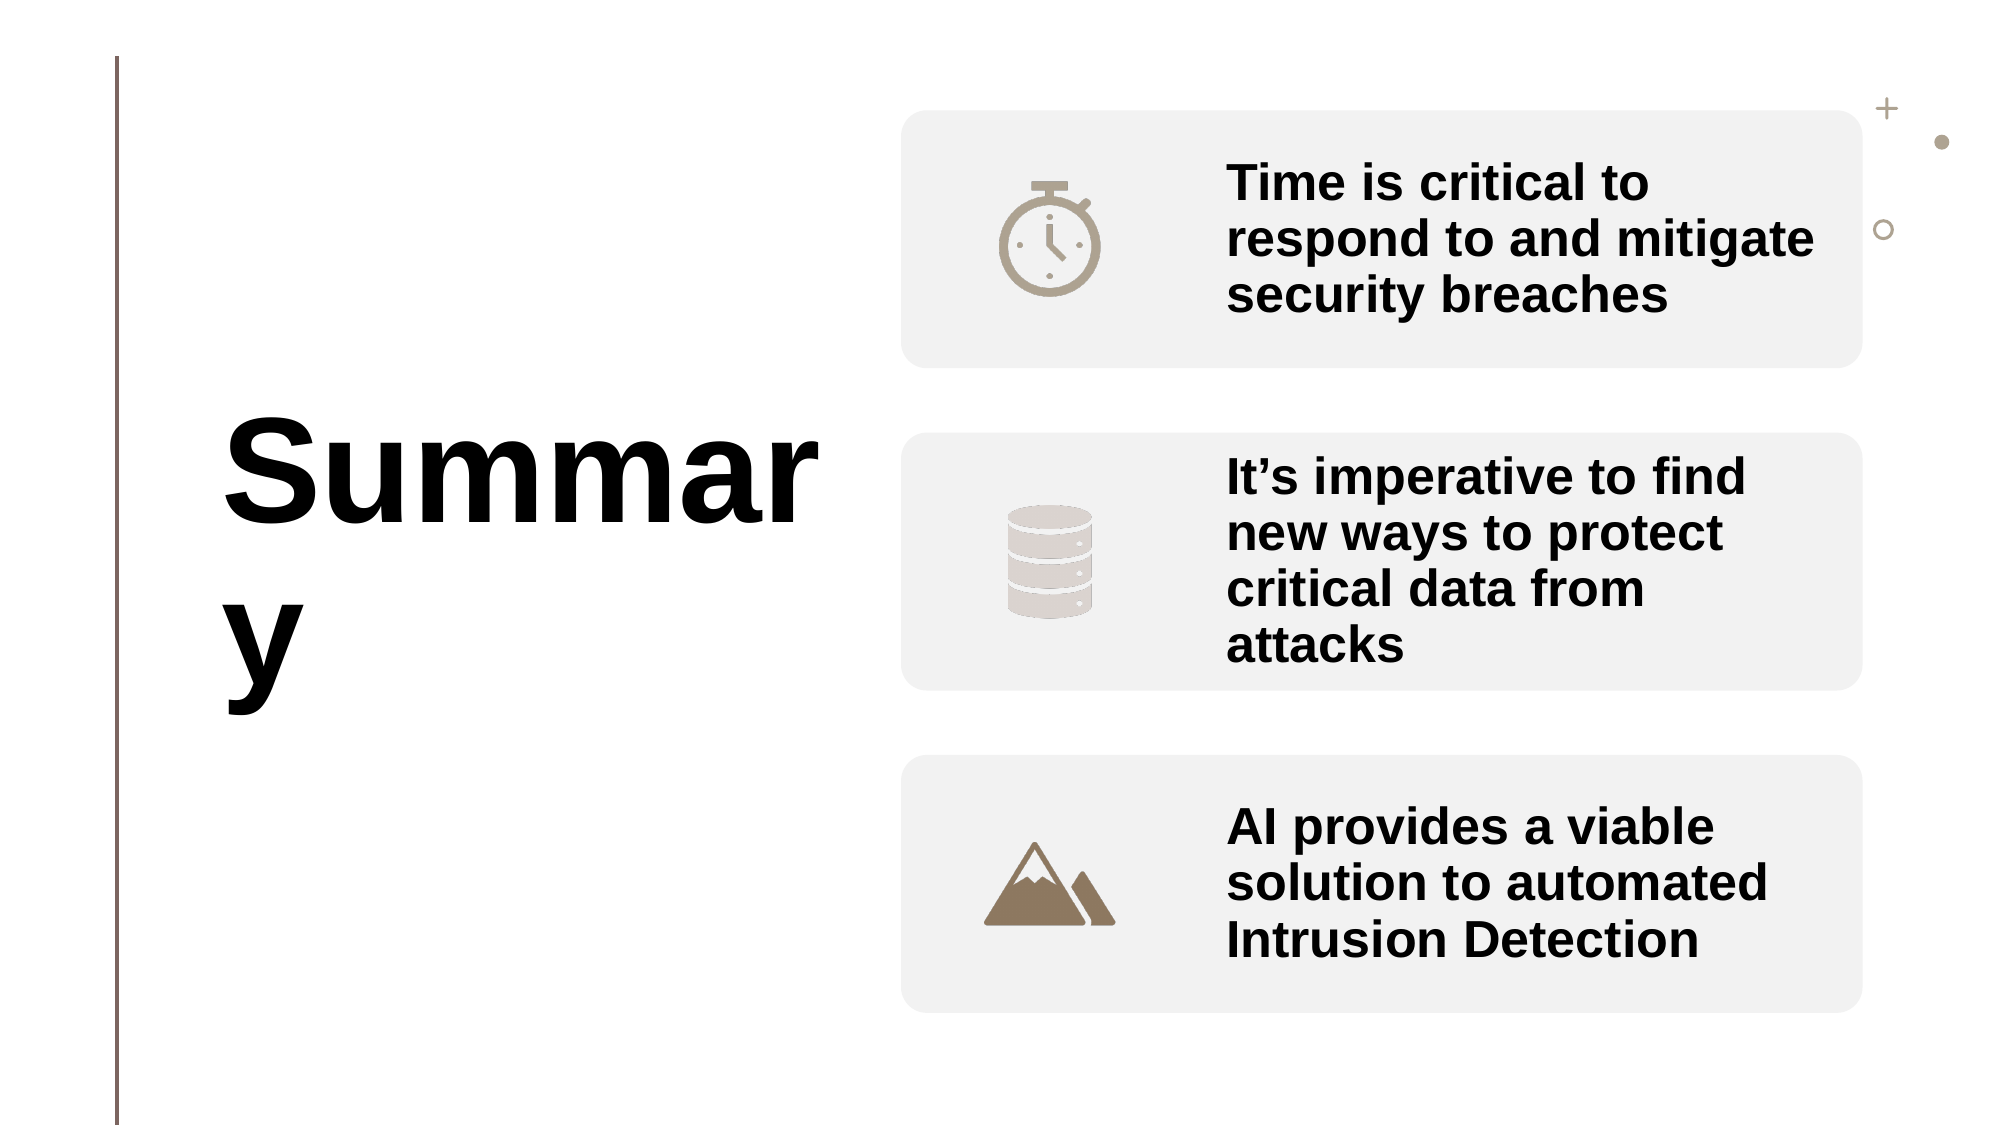

Summary

Time is critical to respond to and mitigate security breaches
It’s imperative to find new ways to protect critical data from attacks
AI provides a viable solution to automated Intrusion Detection